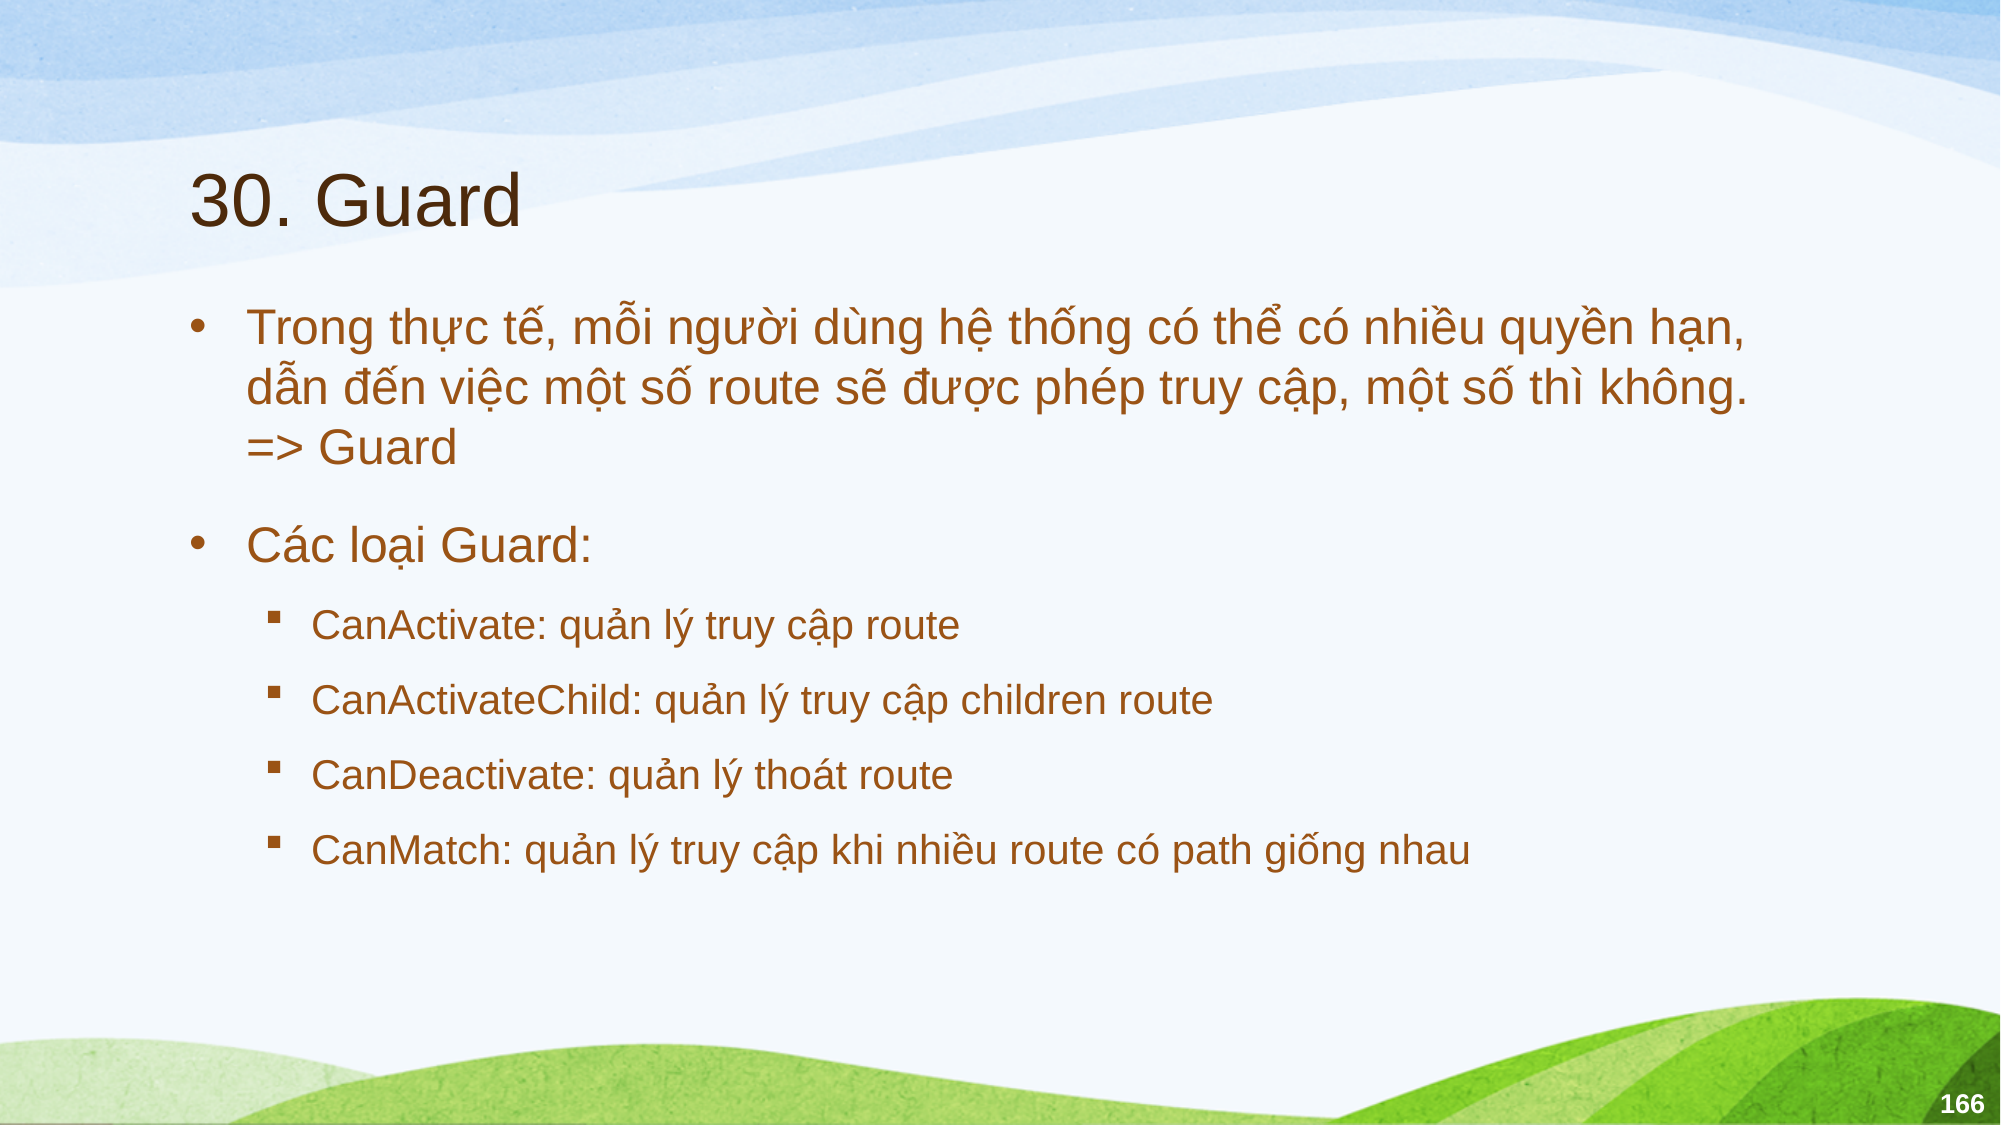

# 30. Guard
Trong thực tế, mỗi người dùng hệ thống có thể có nhiều quyền hạn, dẫn đến việc một số route sẽ được phép truy cập, một số thì không.
=> Guard
Các loại Guard:
CanActivate: quản lý truy cập route
CanActivateChild: quản lý truy cập children route
CanDeactivate: quản lý thoát route
CanMatch: quản lý truy cập khi nhiều route có path giống nhau
166